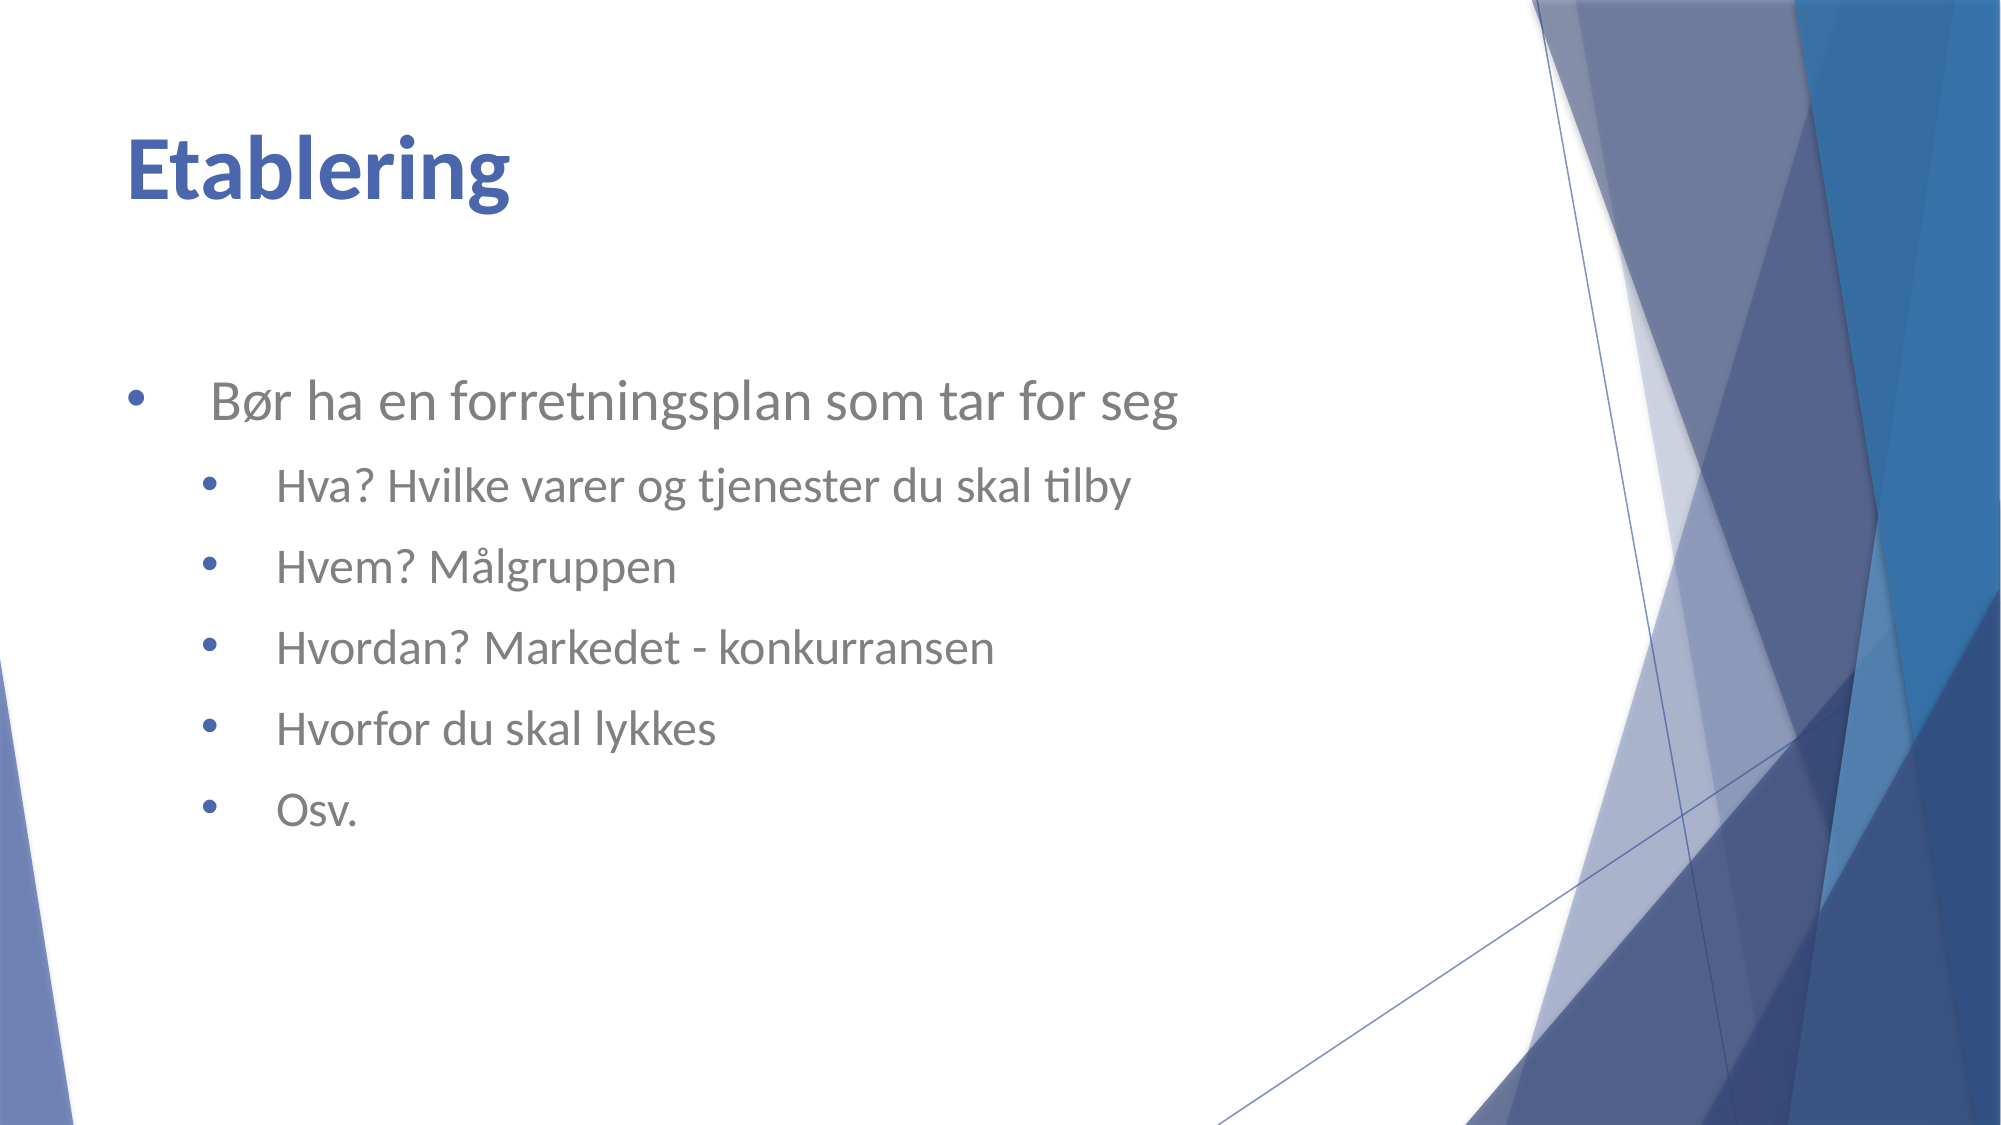

# Etablering
Bør ha en forretningsplan som tar for seg
Hva? Hvilke varer og tjenester du skal tilby
Hvem? Målgruppen
Hvordan? Markedet - konkurransen
Hvorfor du skal lykkes
Osv.